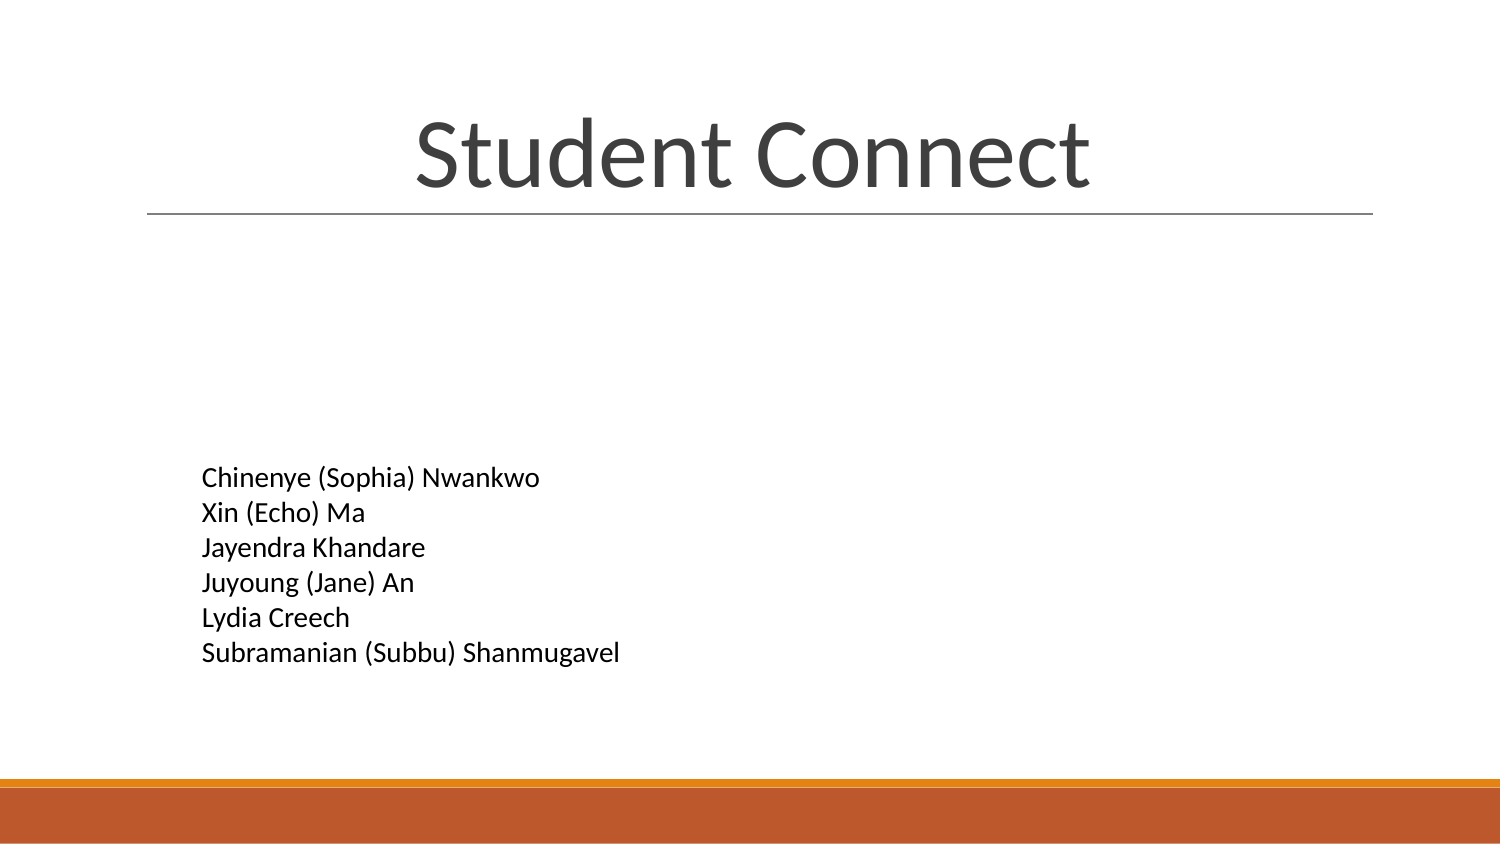

# Student Connect

Chinenye (Sophia) Nwankwo
Xin (Echo) Ma
Jayendra Khandare
Juyoung (Jane) An
Lydia Creech
Subramanian (Subbu) Shanmugavel